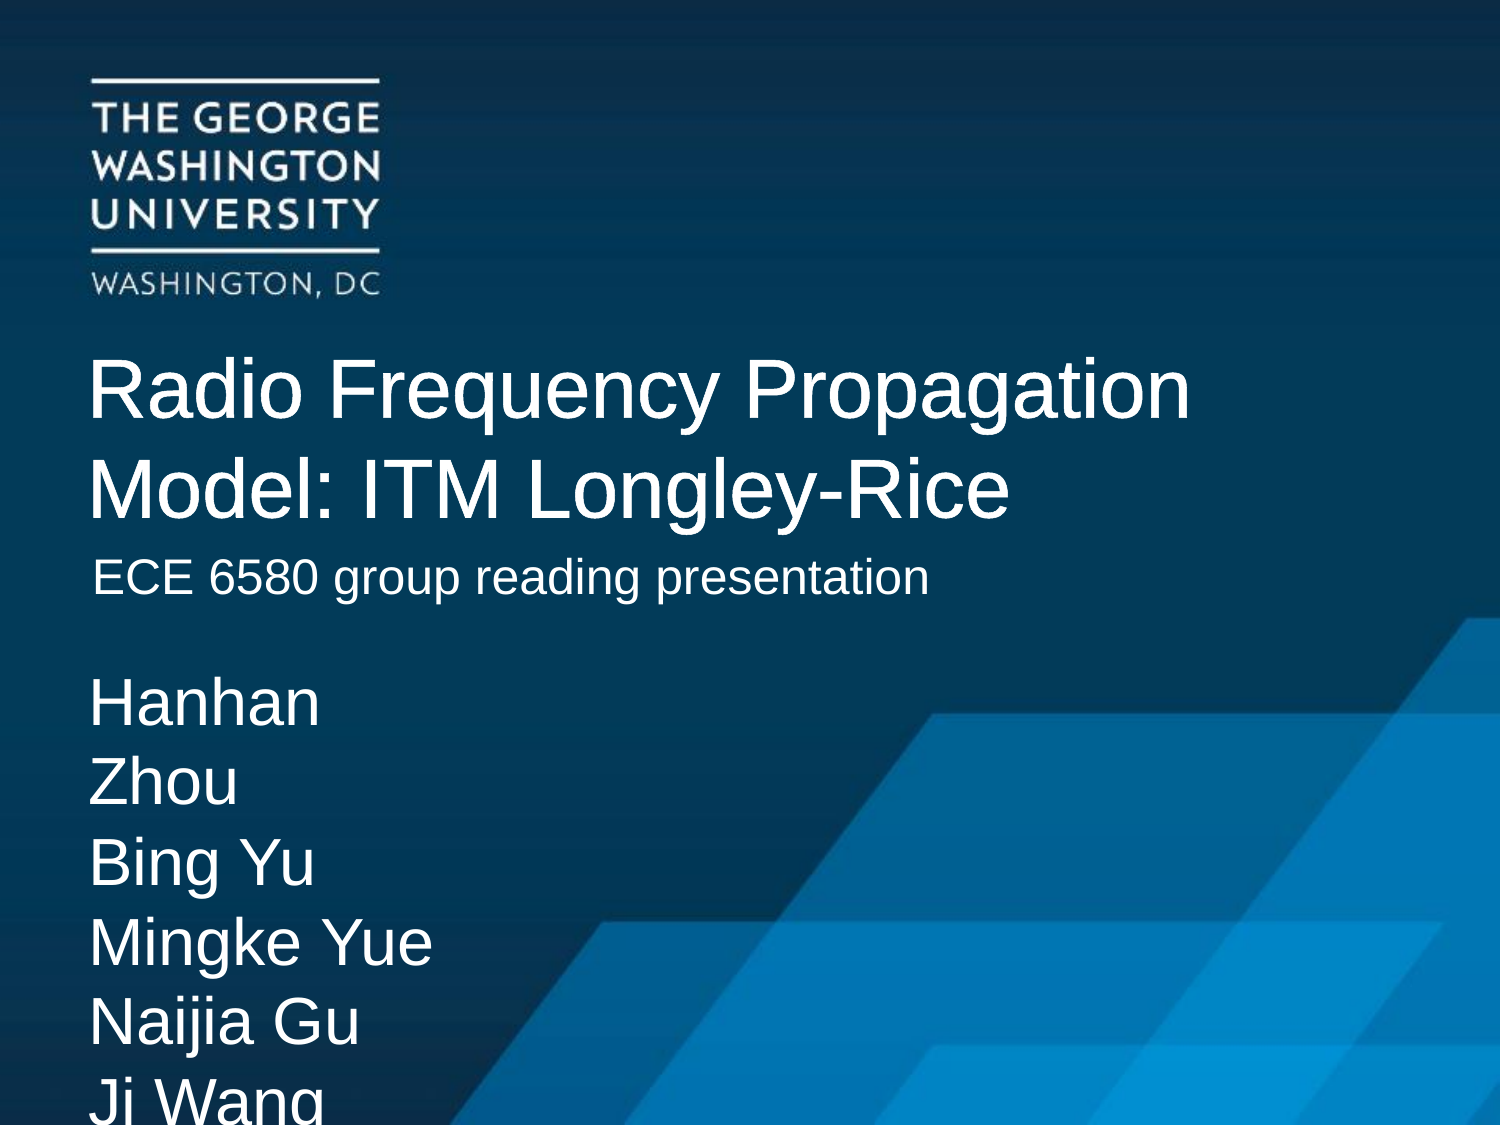

# Radio Frequency Propagation Model: ITM Longley-Rice
ECE 6580 group reading presentation
Hanhan Zhou
Bing Yu
Mingke Yue
Naijia Gu
Ji Wang